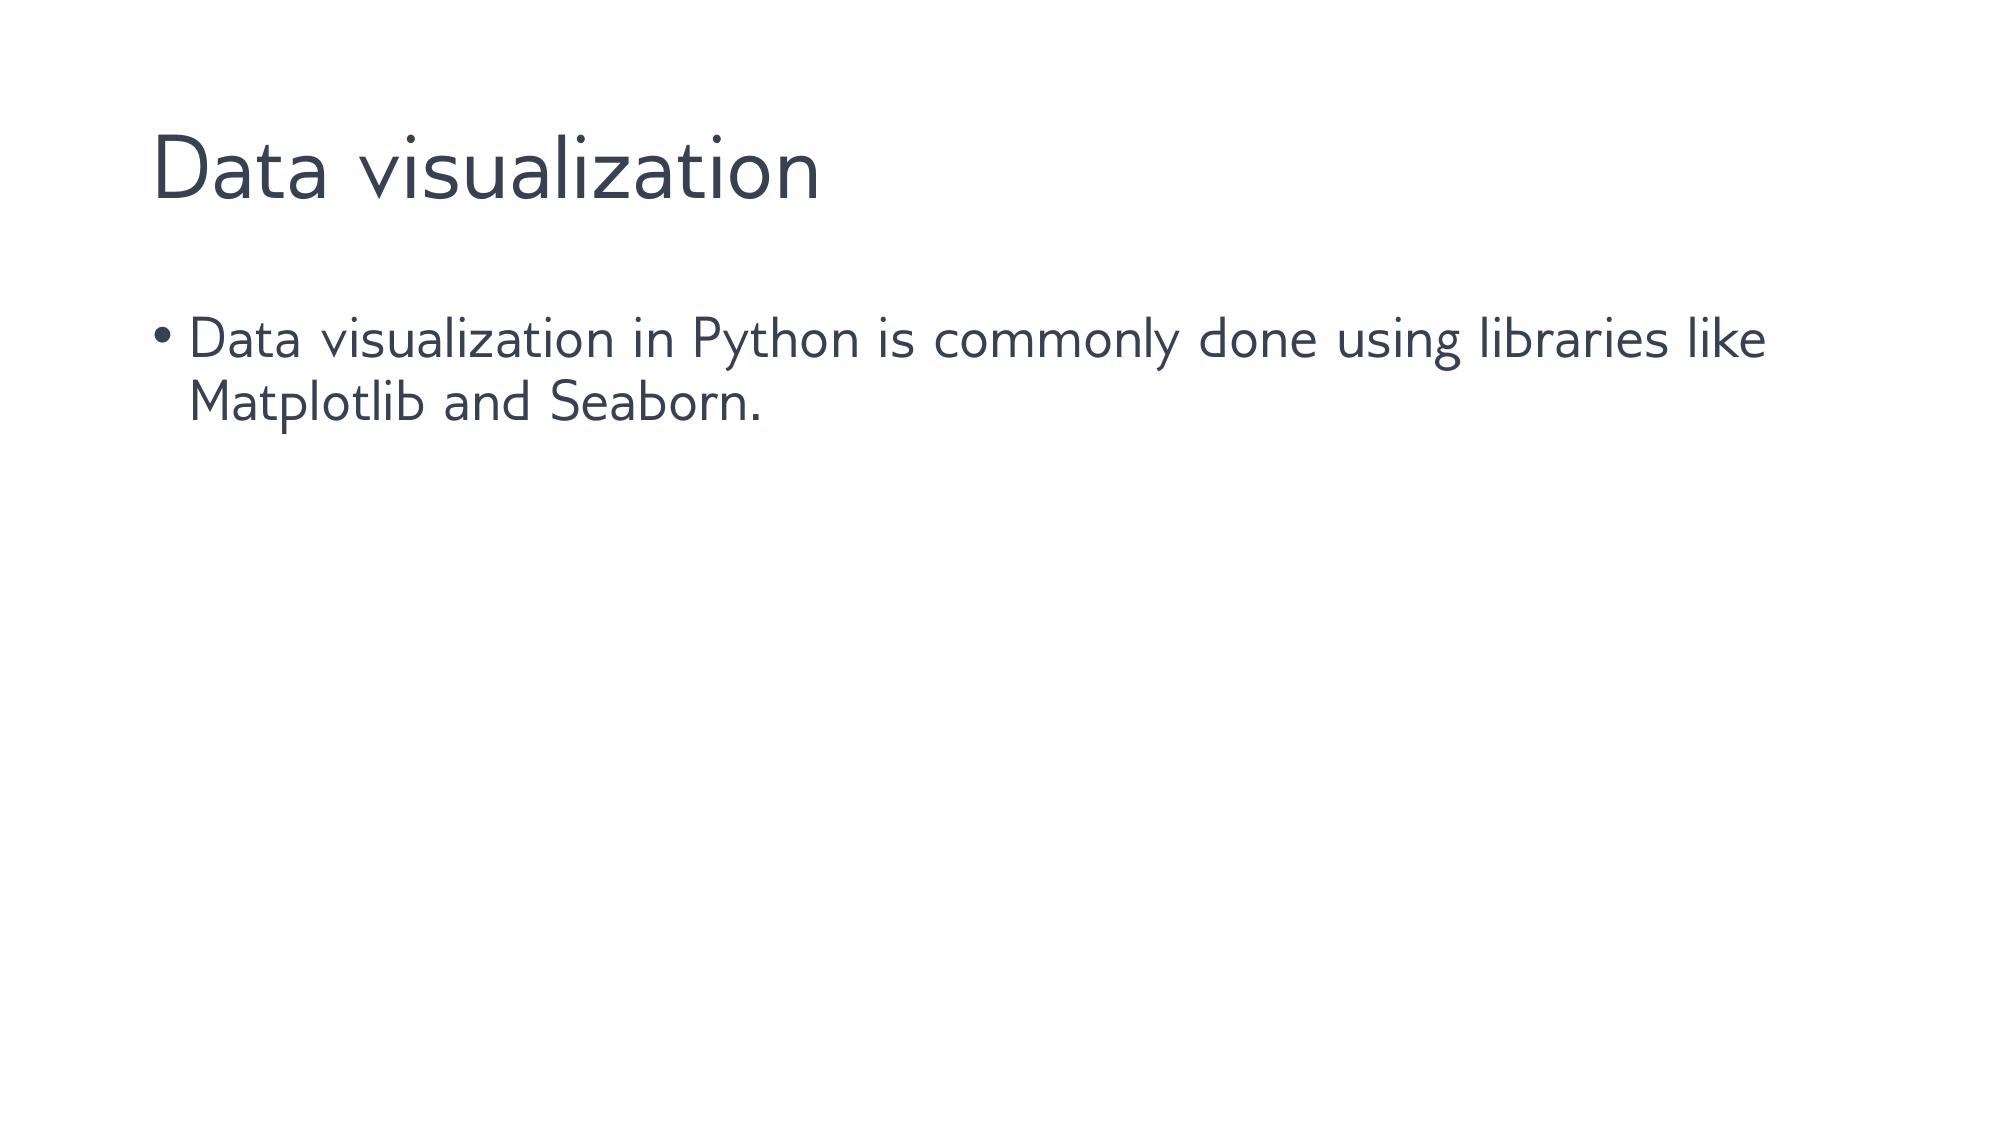

# Data visualization
Data visualization in Python is commonly done using libraries like Matplotlib and Seaborn.